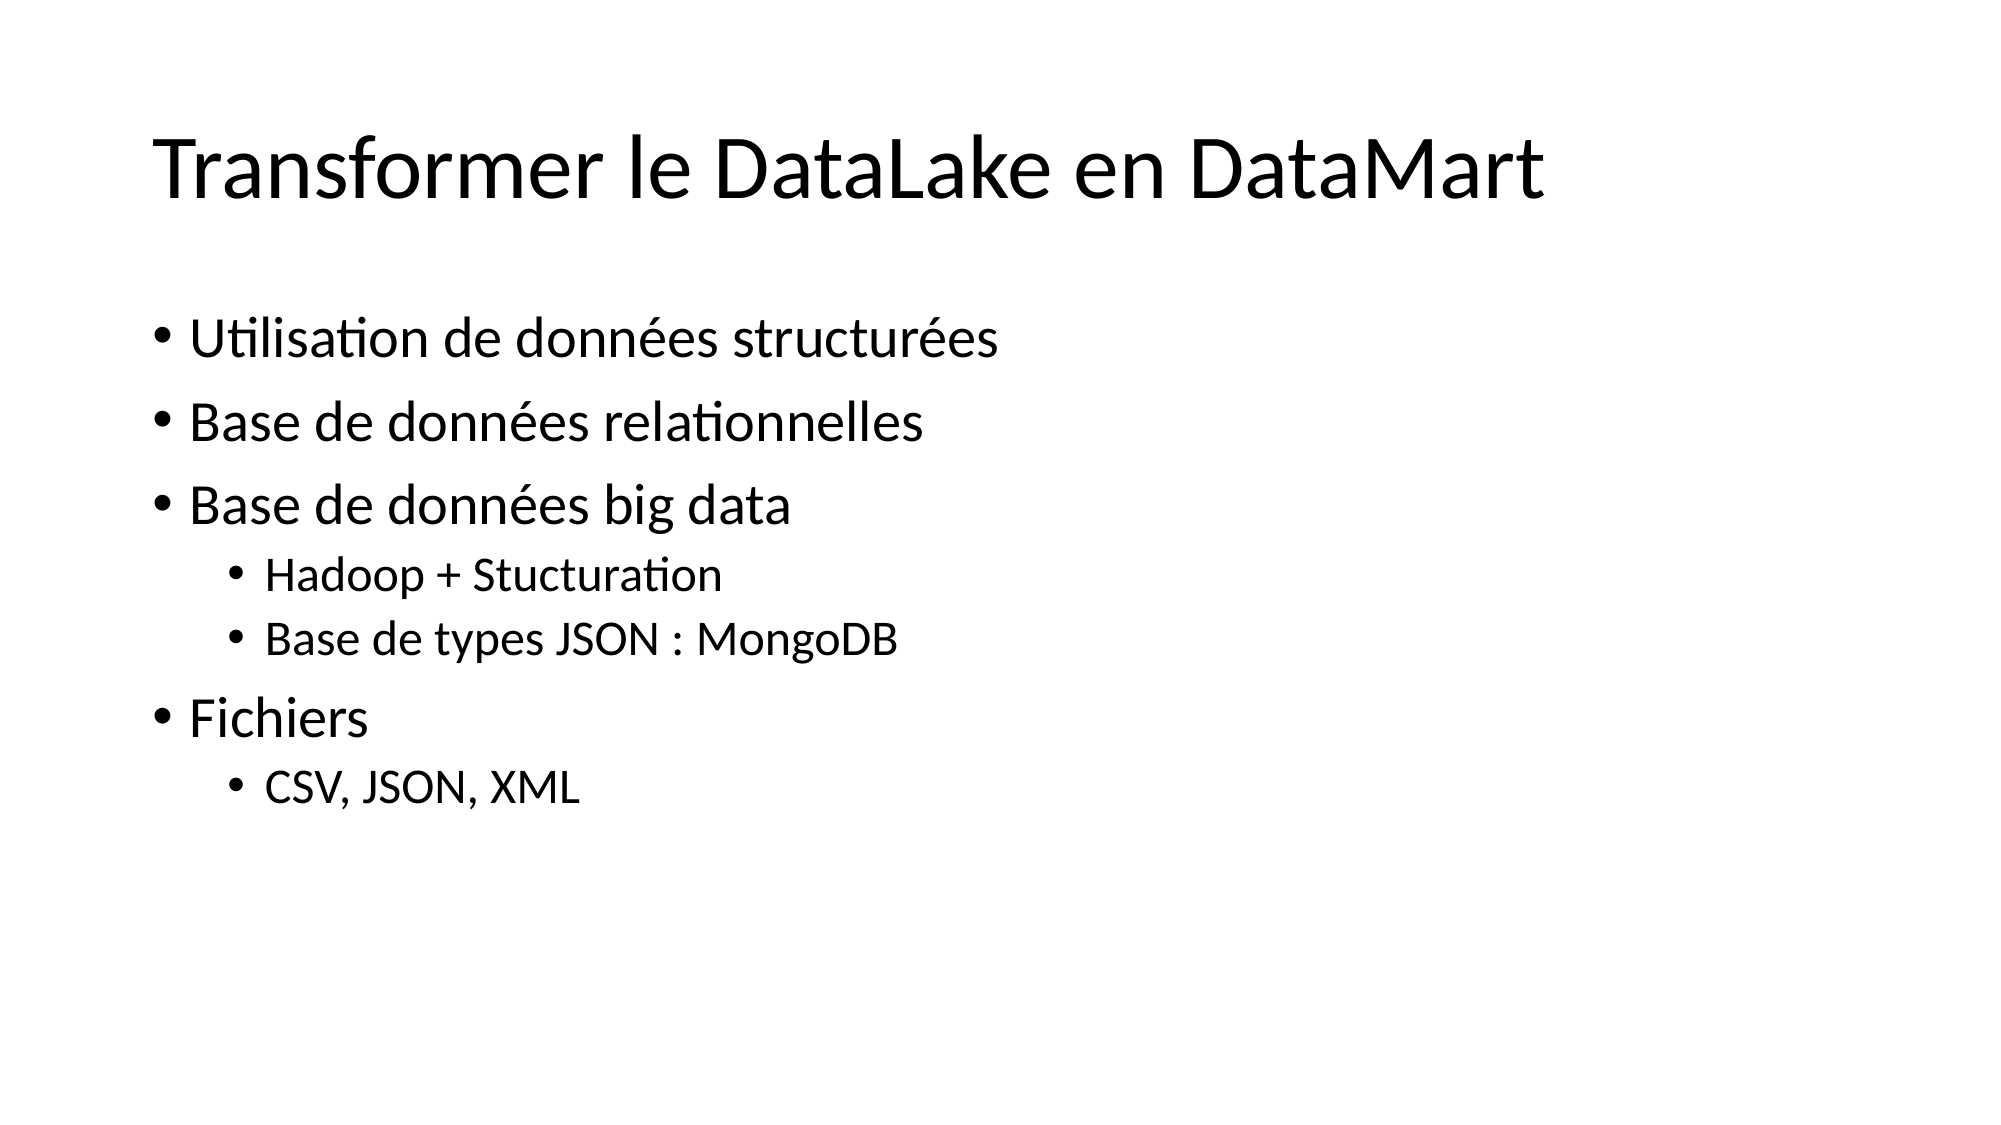

# Transformer le DataLake en DataMart
Utilisation de données structurées
Base de données relationnelles
Base de données big data
Hadoop + Stucturation
Base de types JSON : MongoDB
Fichiers
CSV, JSON, XML